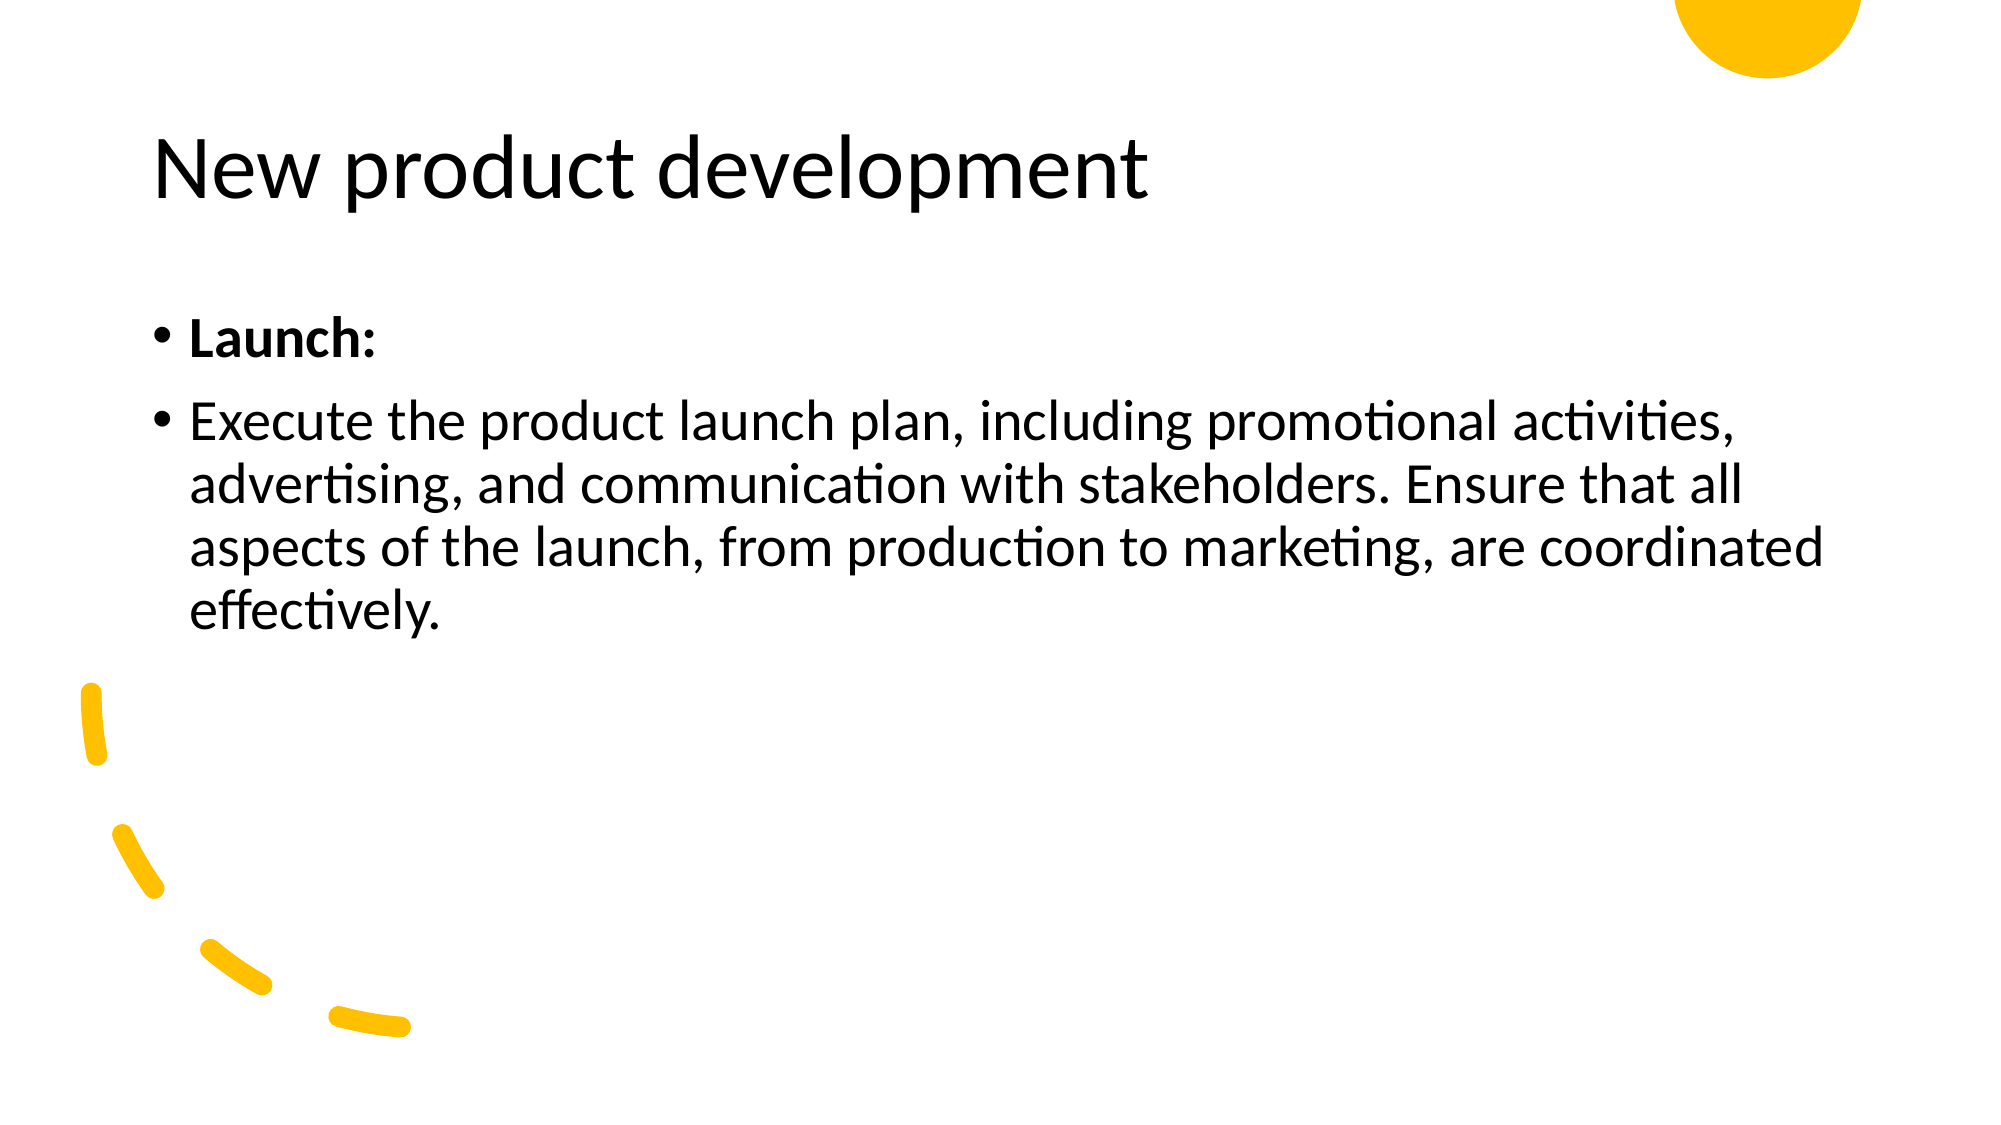

# New product development
Launch:
Execute the product launch plan, including promotional activities, advertising, and communication with stakeholders. Ensure that all aspects of the launch, from production to marketing, are coordinated effectively.